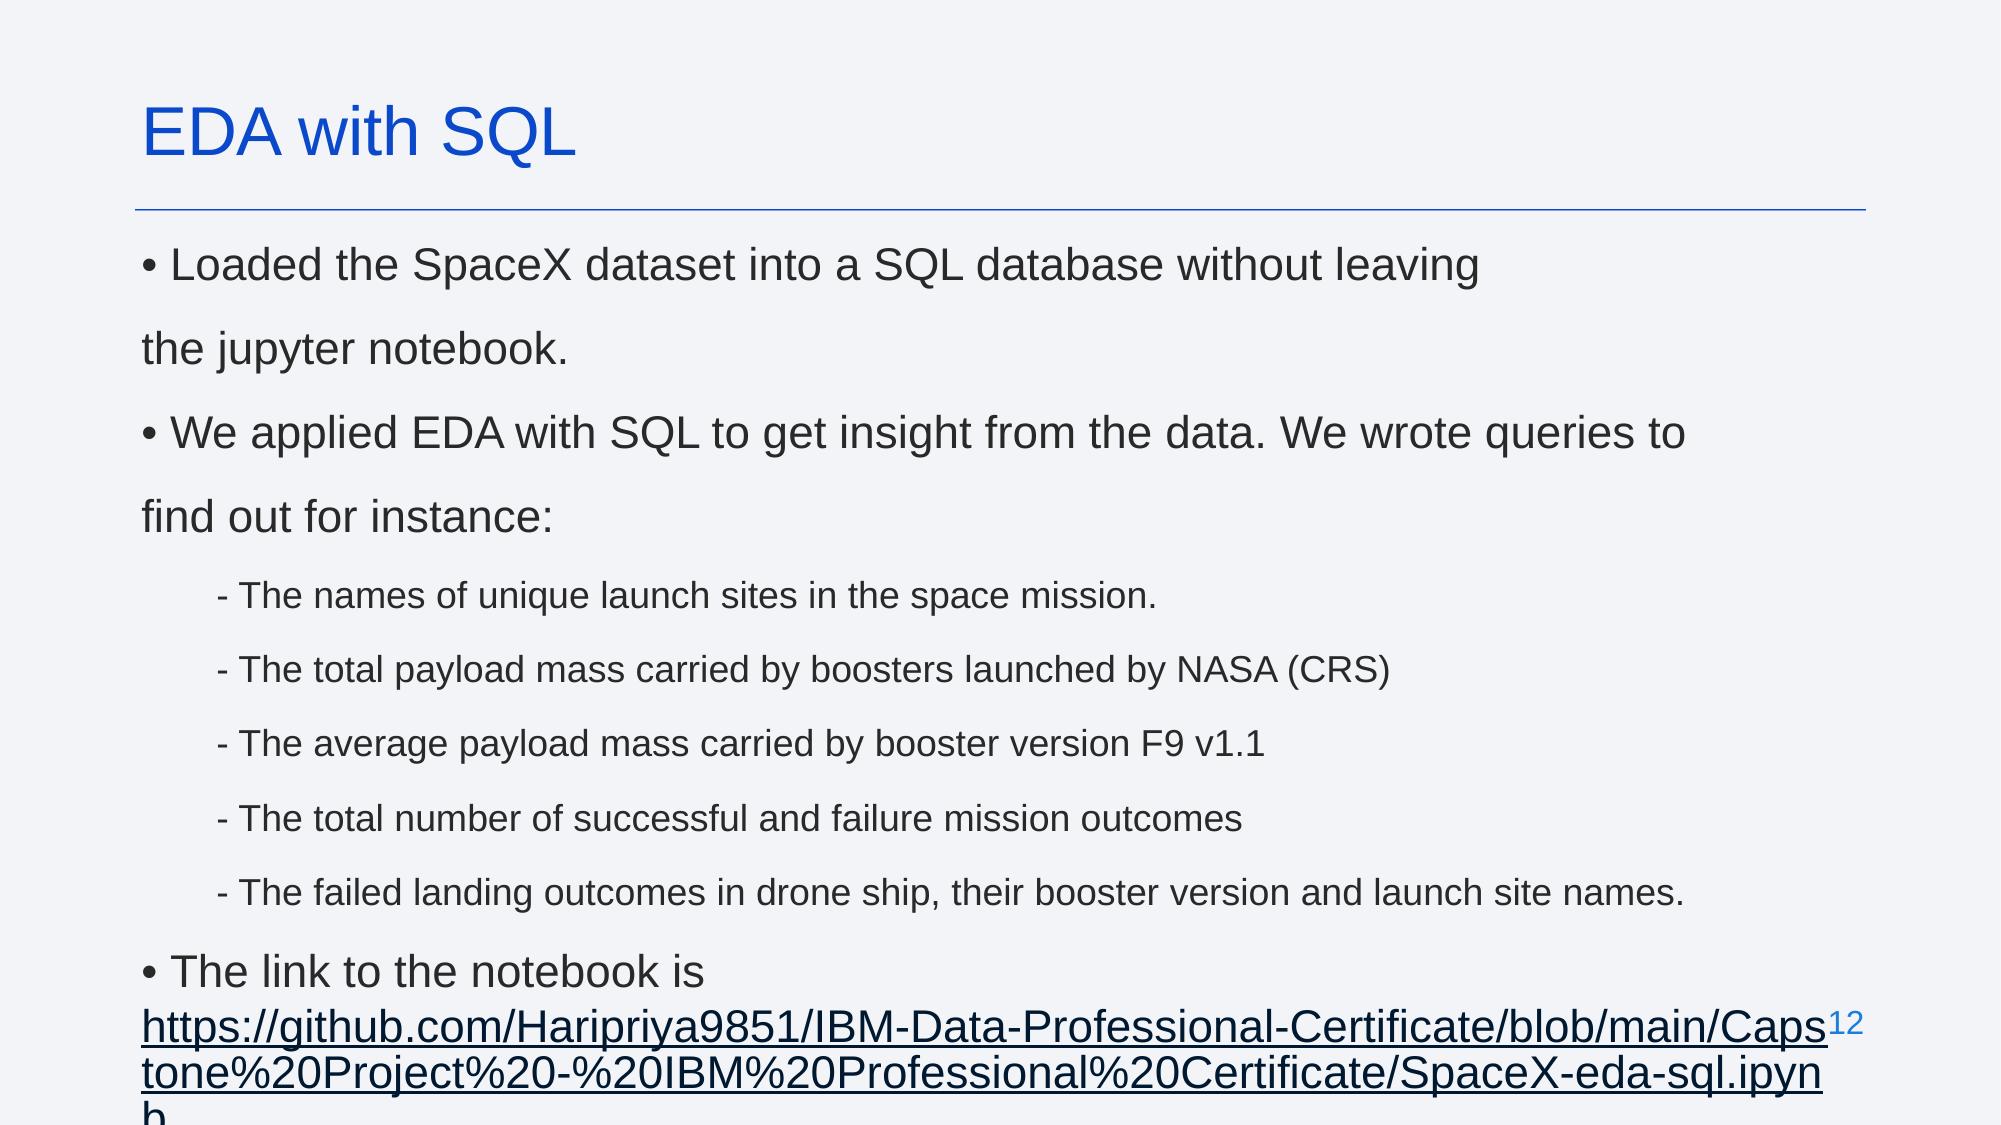

EDA with SQL
• Loaded the SpaceX dataset into a SQL database without leaving
the jupyter notebook.
• We applied EDA with SQL to get insight from the data. We wrote queries to
find out for instance:
- The names of unique launch sites in the space mission.
- The total payload mass carried by boosters launched by NASA (CRS)
- The average payload mass carried by booster version F9 v1.1
- The total number of successful and failure mission outcomes
- The failed landing outcomes in drone ship, their booster version and launch site names.
• The link to the notebook is https://github.com/Haripriya9851/IBM-Data-Professional-Certificate/blob/main/Capstone%20Project%20-%20IBM%20Professional%20Certificate/SpaceX-eda-sql.ipynb

12